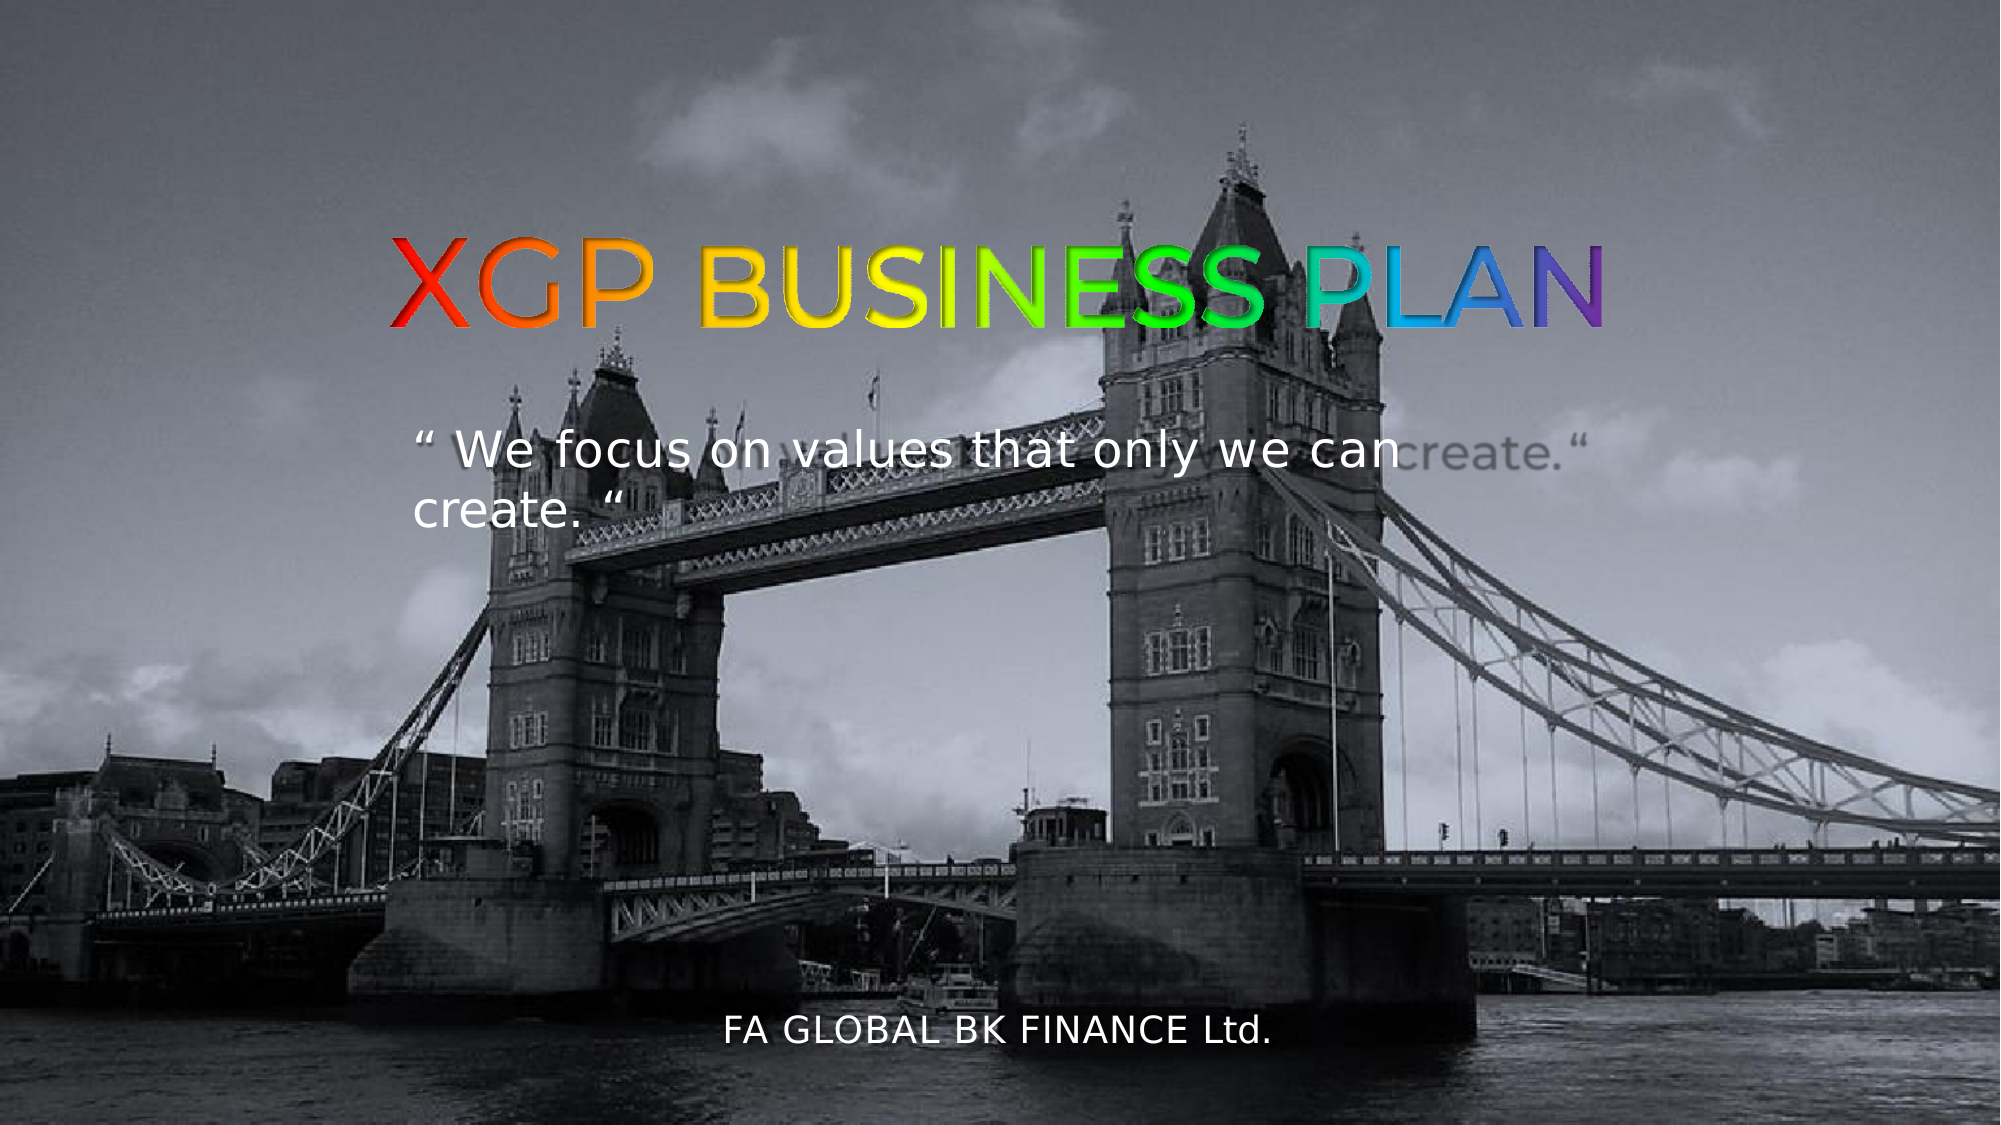

# “ We focus on values that only we can create. “
FA GLOBAL BK FINANCE Ltd.